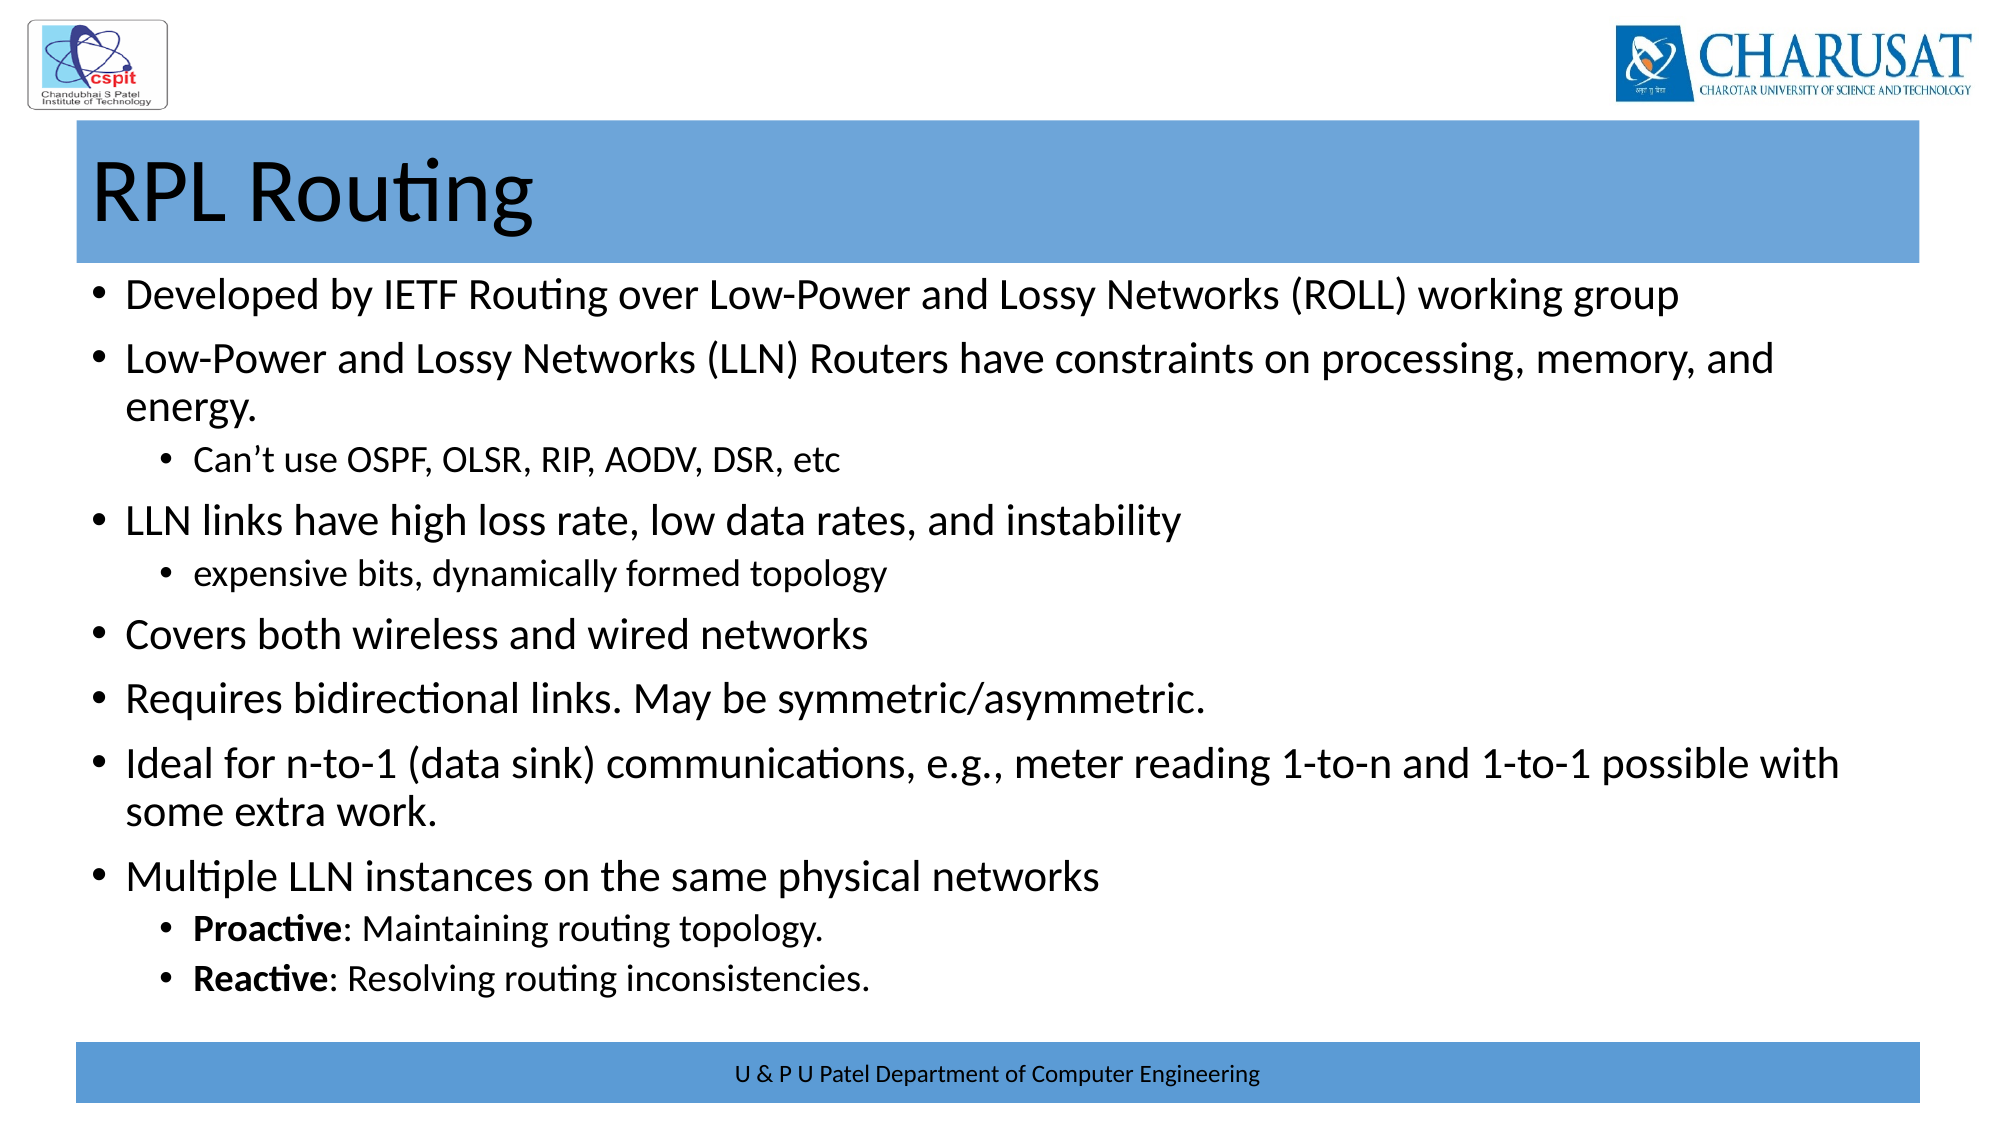

# RPL Routing
Developed by IETF Routing over Low-Power and Lossy Networks (ROLL) working group
Low-Power and Lossy Networks (LLN) Routers have constraints on processing, memory, and energy.
Can’t use OSPF, OLSR, RIP, AODV, DSR, etc
LLN links have high loss rate, low data rates, and instability
expensive bits, dynamically formed topology
Covers both wireless and wired networks
Requires bidirectional links. May be symmetric/asymmetric.
Ideal for n-to-1 (data sink) communications, e.g., meter reading 1-to-n and 1-to-1 possible with some extra work.
Multiple LLN instances on the same physical networks
Proactive: Maintaining routing topology.
Reactive: Resolving routing inconsistencies.